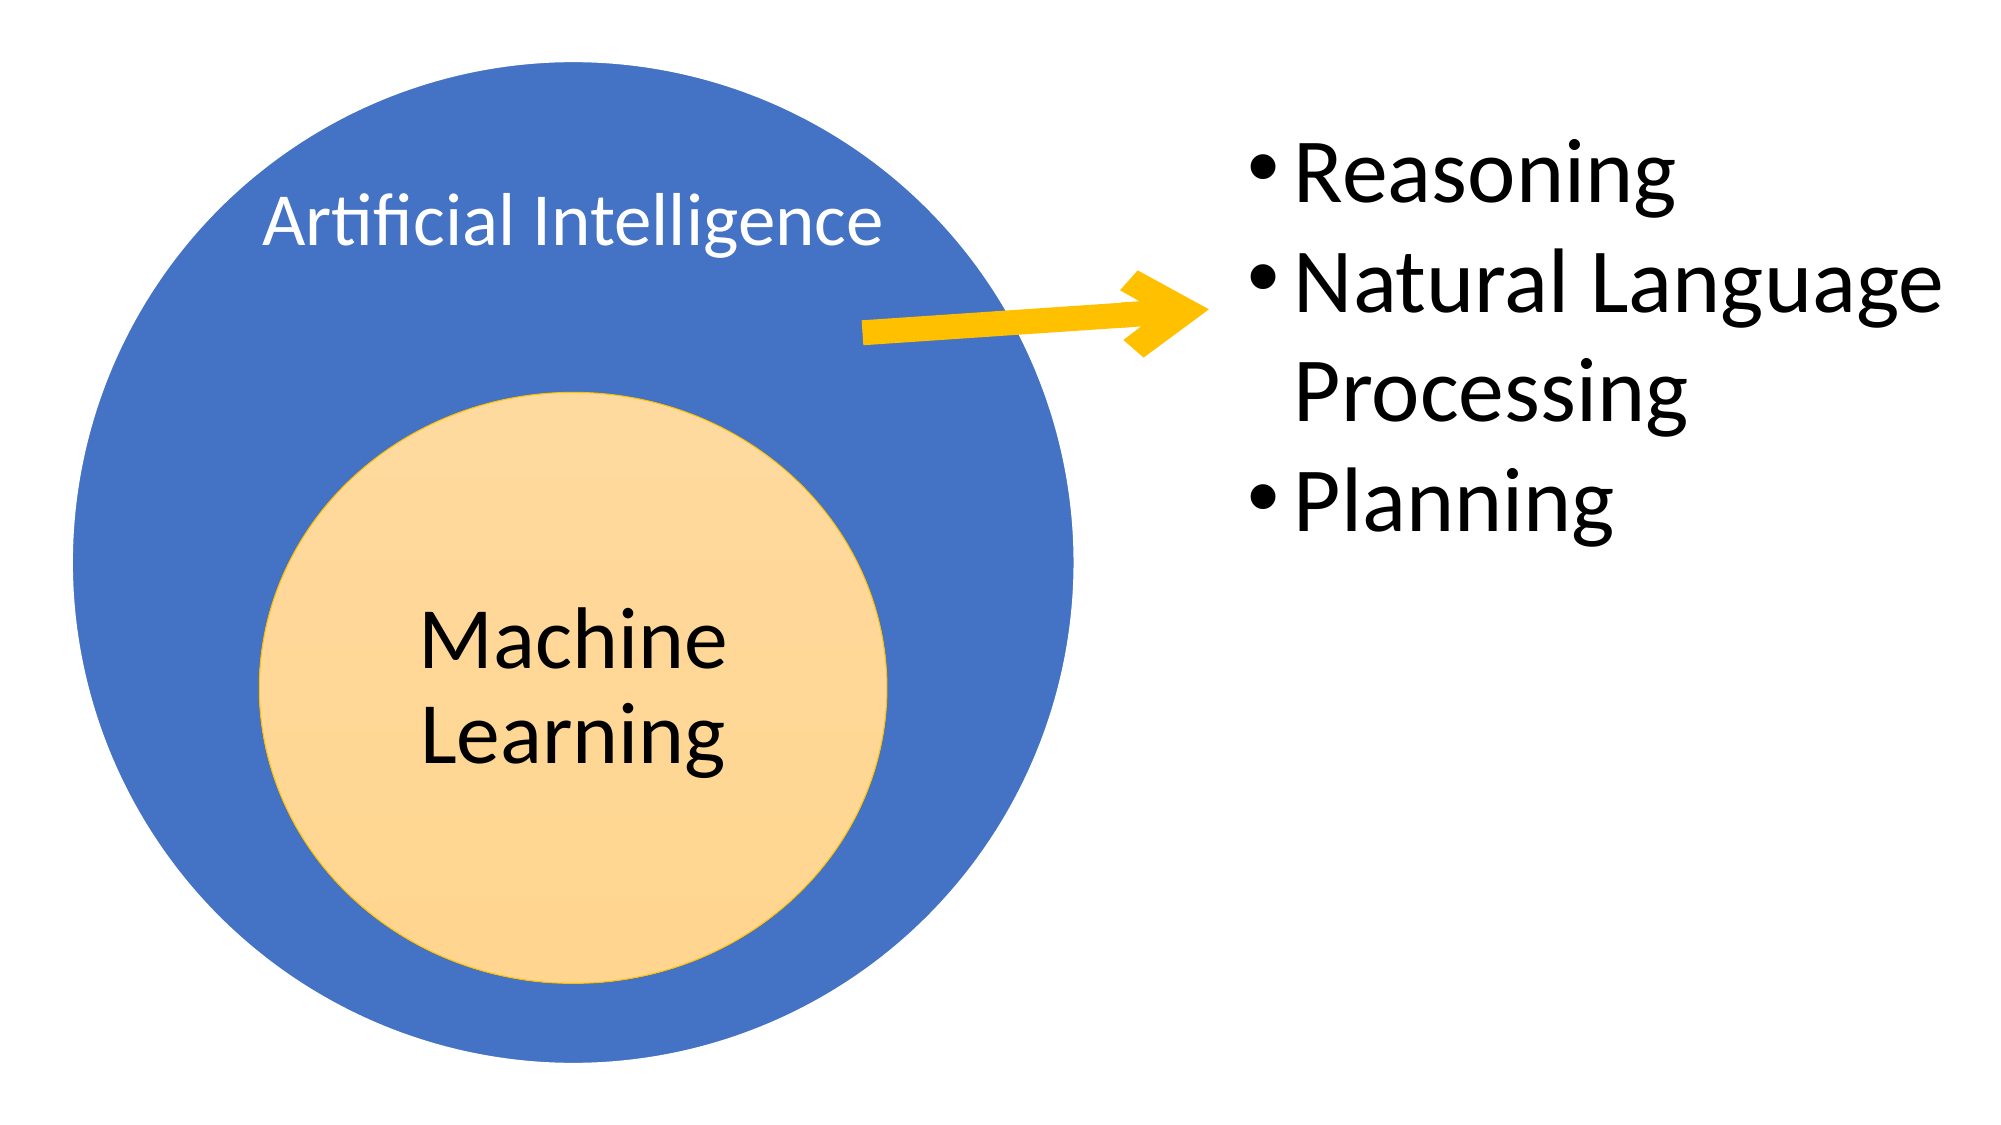

Artificial Intelligence
Machine Learning
Reasoning
Natural Language Processing
Planning